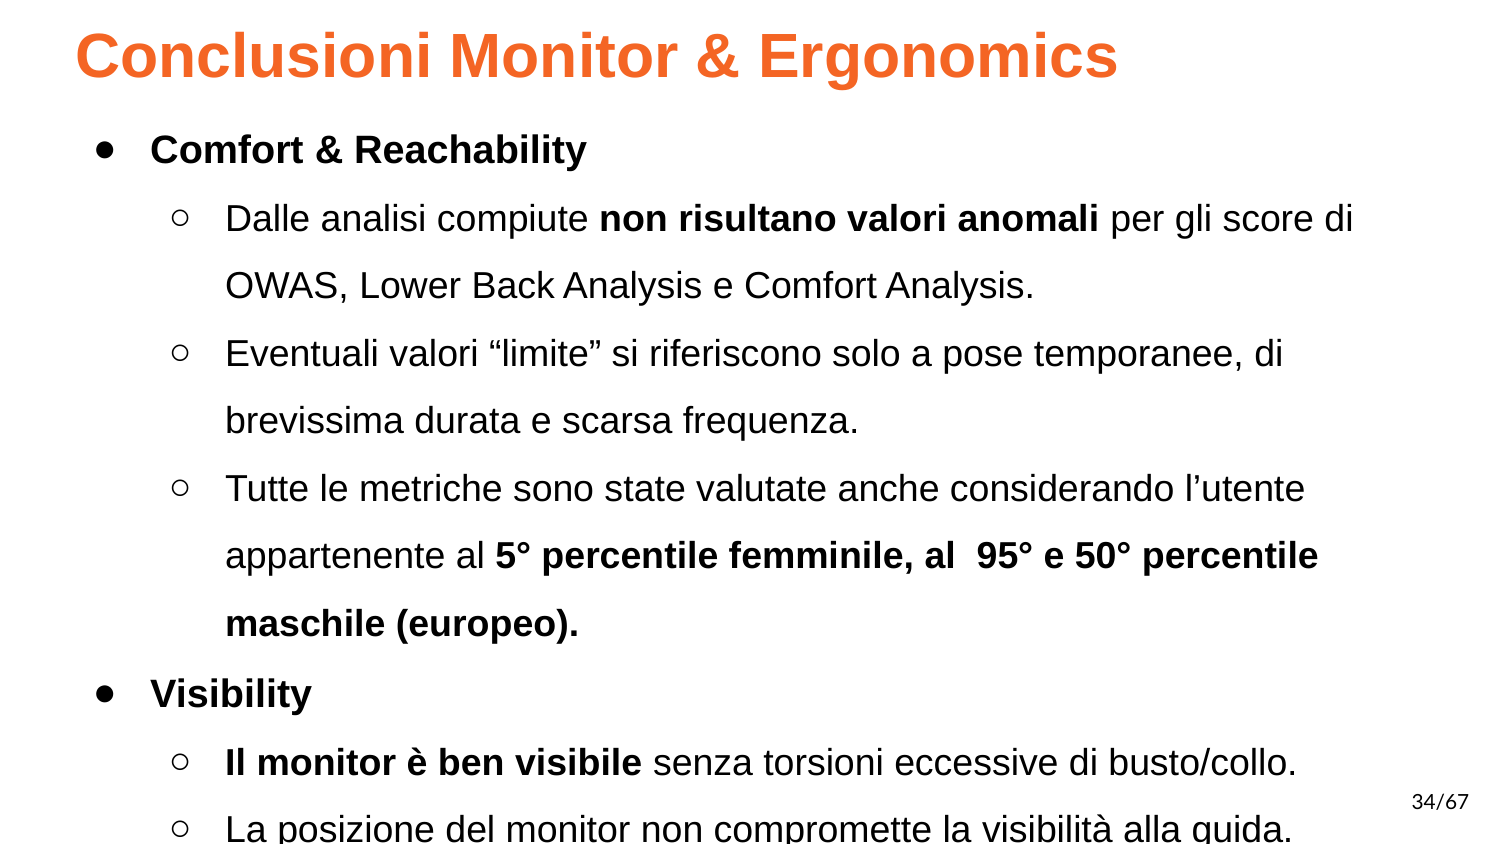

Conclusioni Monitor & Ergonomics
Comfort & Reachability
Dalle analisi compiute non risultano valori anomali per gli score di OWAS, Lower Back Analysis e Comfort Analysis.
Eventuali valori “limite” si riferiscono solo a pose temporanee, di brevissima durata e scarsa frequenza.
Tutte le metriche sono state valutate anche considerando l’utente appartenente al 5° percentile femminile, al  95° e 50° percentile maschile (europeo).
Visibility
Il monitor è ben visibile senza torsioni eccessive di busto/collo.
La posizione del monitor non compromette la visibilità alla guida.

34/67